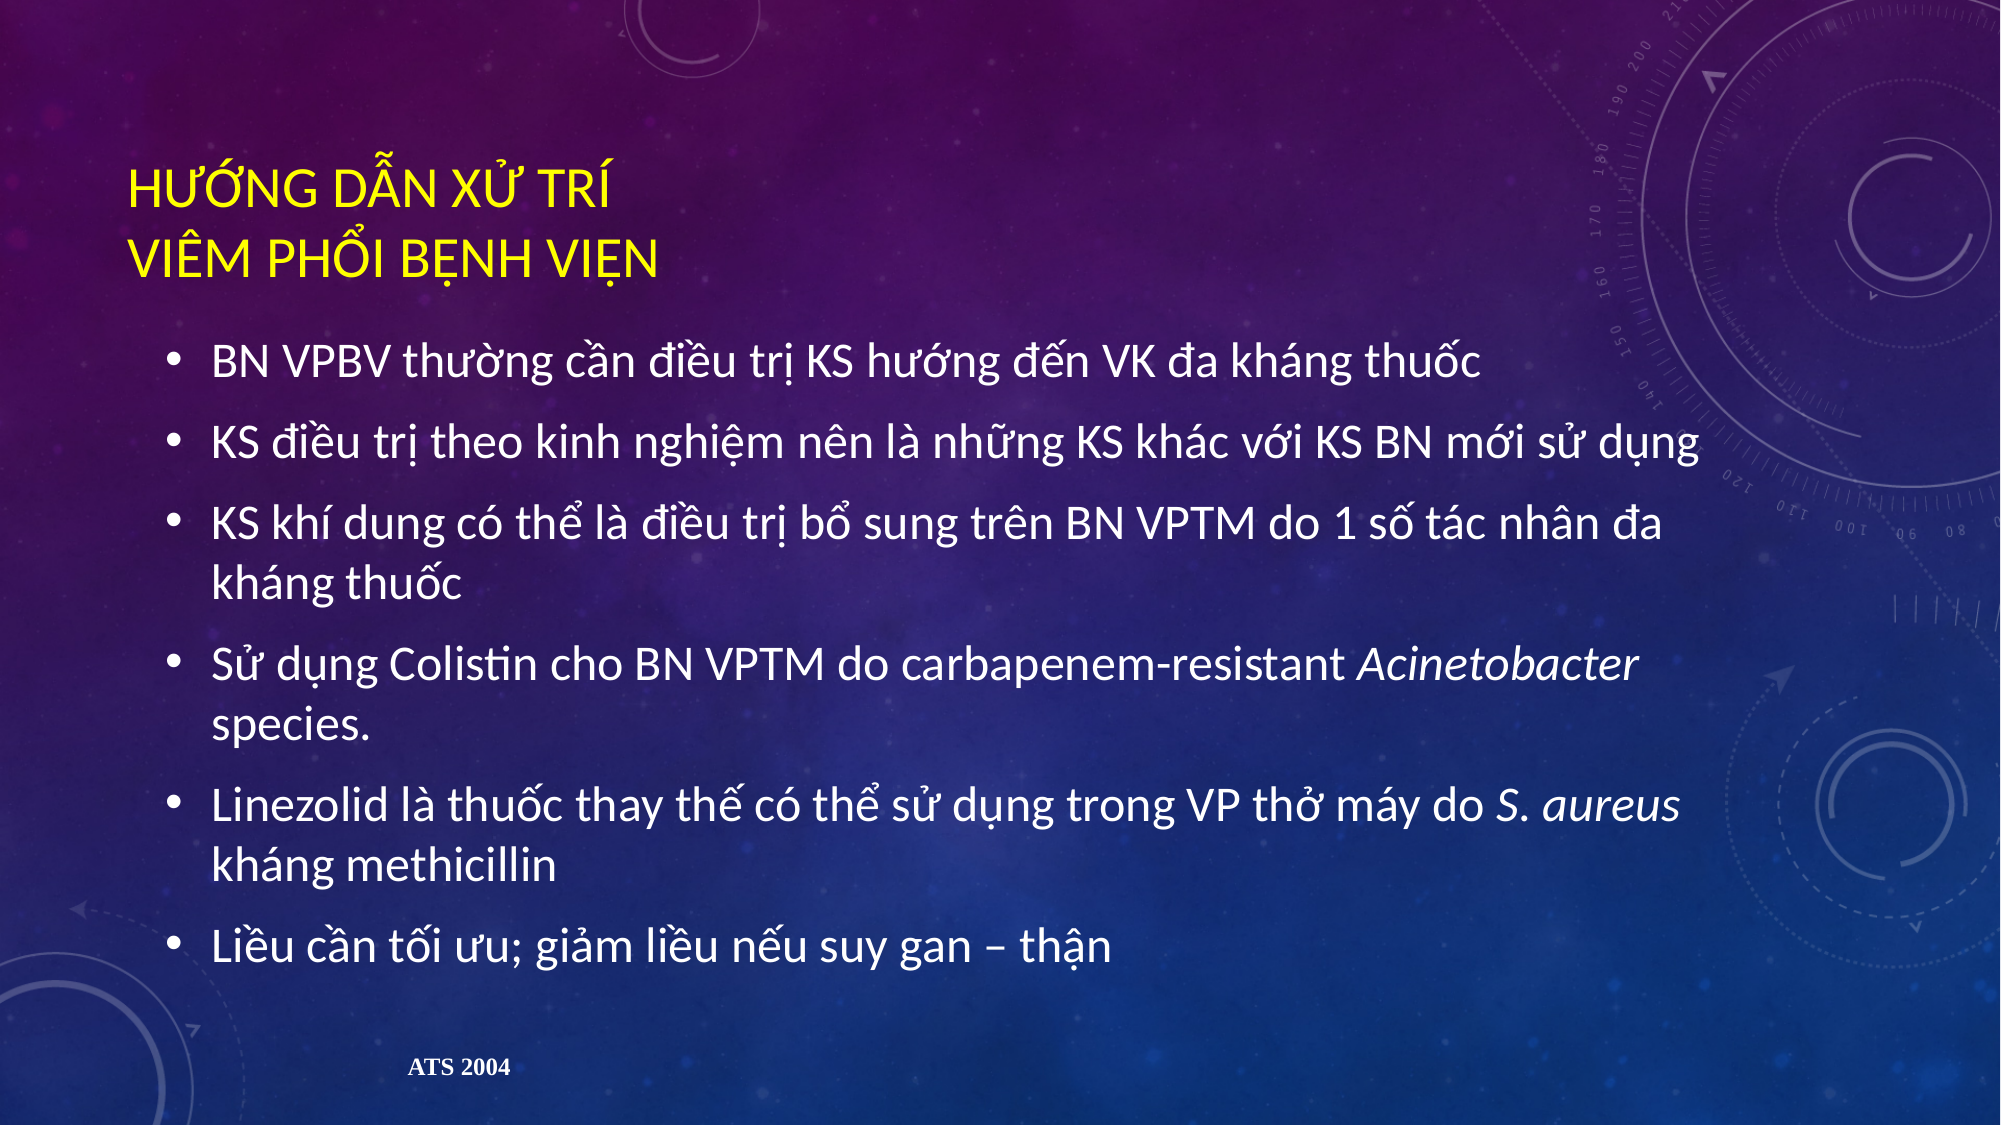

# HƯỚNG DẪN XỬ TRÍ VIÊM PHỔI BỆNH VIỆN
BN VPBV thường cần điều trị KS hướng đến VK đa kháng thuốc
KS điều trị theo kinh nghiệm nên là những KS khác với KS BN mới sử dụng
KS khí dung có thể là điều trị bổ sung trên BN VPTM do 1 số tác nhân đa kháng thuốc
Sử dụng Colistin cho BN VPTM do carbapenem-resistant Acinetobacter species.
Linezolid là thuốc thay thế có thể sử dụng trong VP thở máy do S. aureus kháng methicillin
Liều cần tối ưu; giảm liều nếu suy gan – thận
ATS 2004